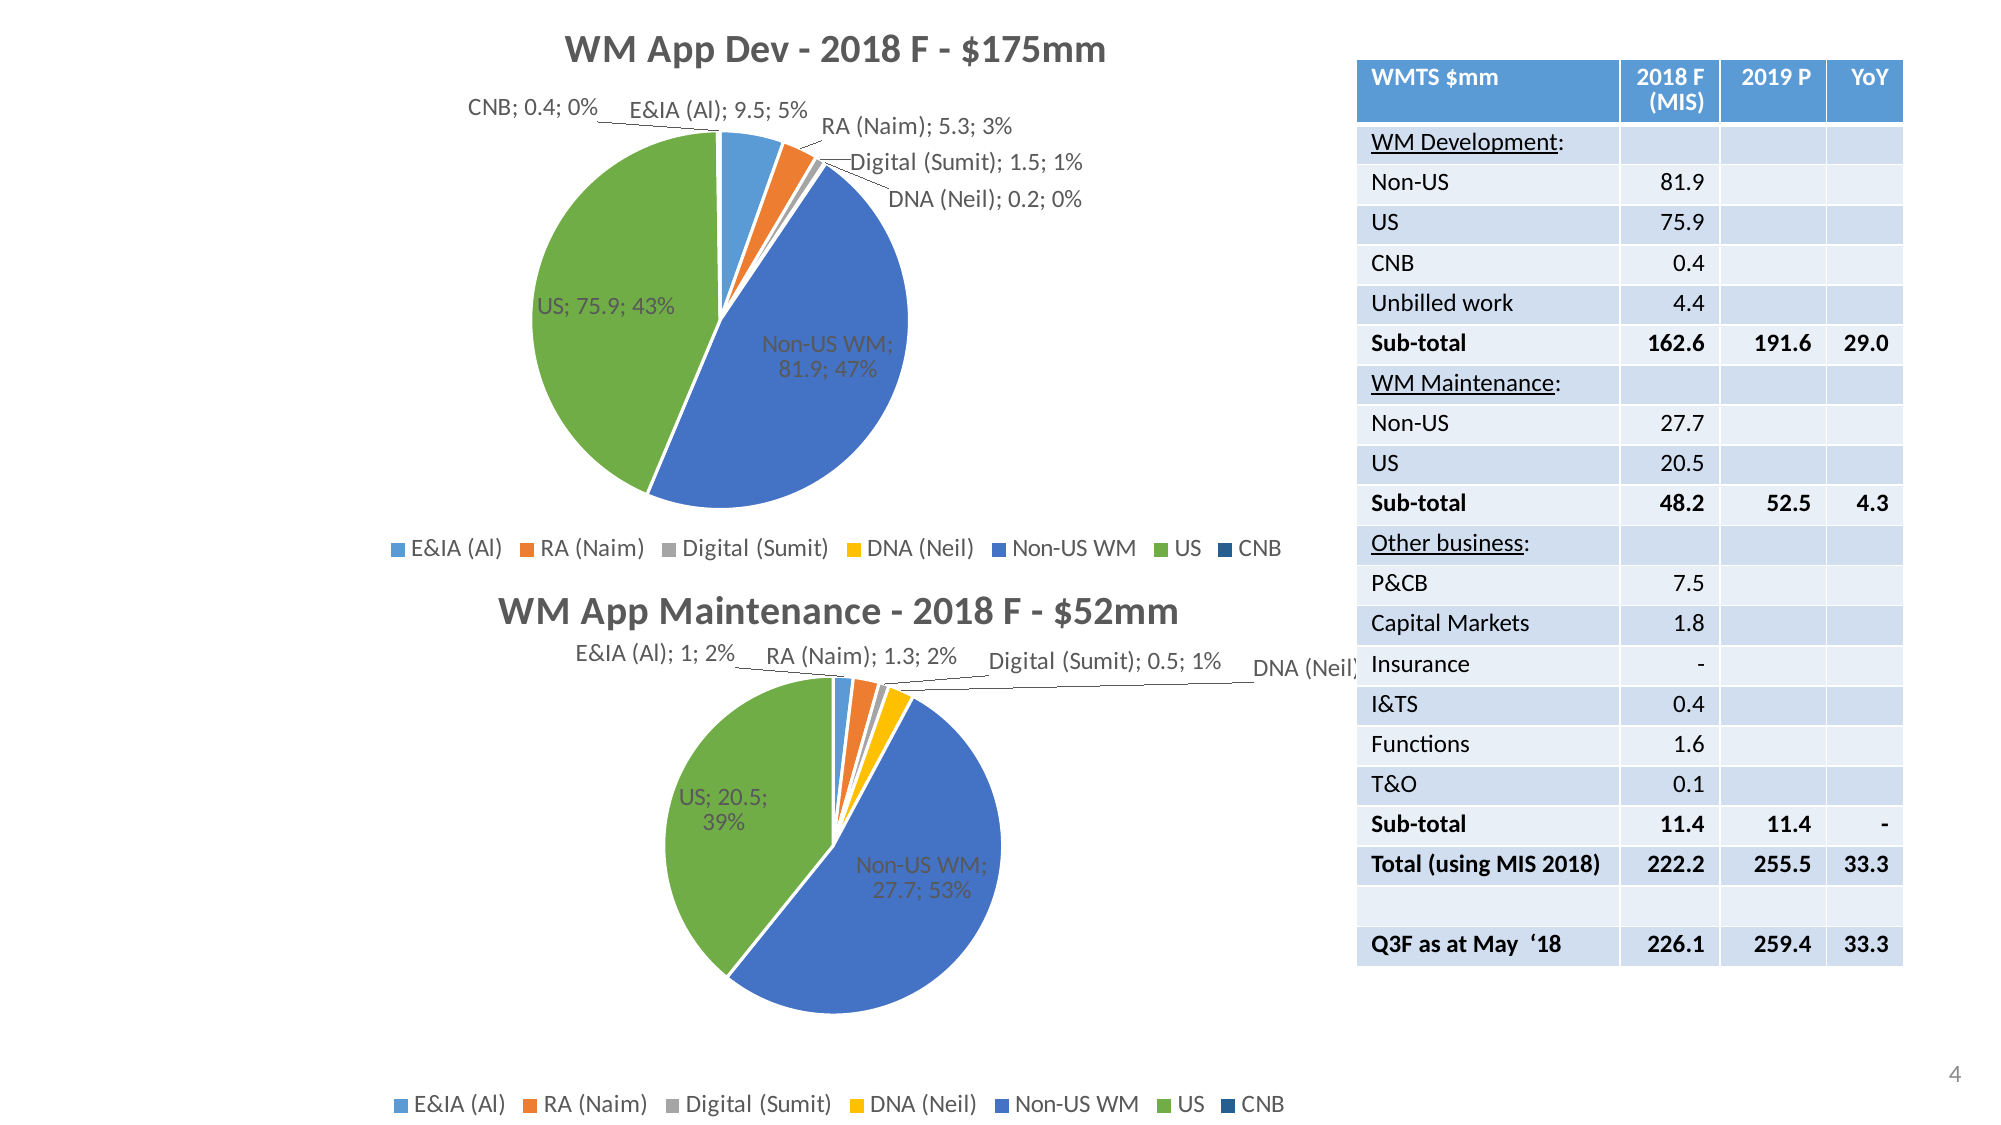

[unsupported chart]

| WMTS $mm | 2018 F (MIS) | 2019 P | YoY |
| --- | --- | --- | --- |
| WM Development: |  |  |  |
| Non-US | 81.9 |  |  |
| US | 75.9 |  |  |
| CNB | 0.4 |  |  |
| Unbilled work | 4.4 |  |  |
| Sub-total | 162.6 | 191.6 | 29.0 |
| WM Maintenance: |  |  |  |
| Non-US | 27.7 |  |  |
| US | 20.5 |  |  |
| Sub-total | 48.2 | 52.5 | 4.3 |
| Other business: |  |  |  |
| P&CB | 7.5 |  |  |
| Capital Markets | 1.8 |  |  |
| Insurance | - |  |  |
| I&TS | 0.4 |  |  |
| Functions | 1.6 |  |  |
| T&O | 0.1 |  |  |
| Sub-total | 11.4 | 11.4 | - |
| Total (using MIS 2018) | 222.2 | 255.5 | 33.3 |
|  |  |  |  |
| Q3F as at May ‘18 | 226.1 | 259.4 | 33.3 |

[unsupported chart]

4